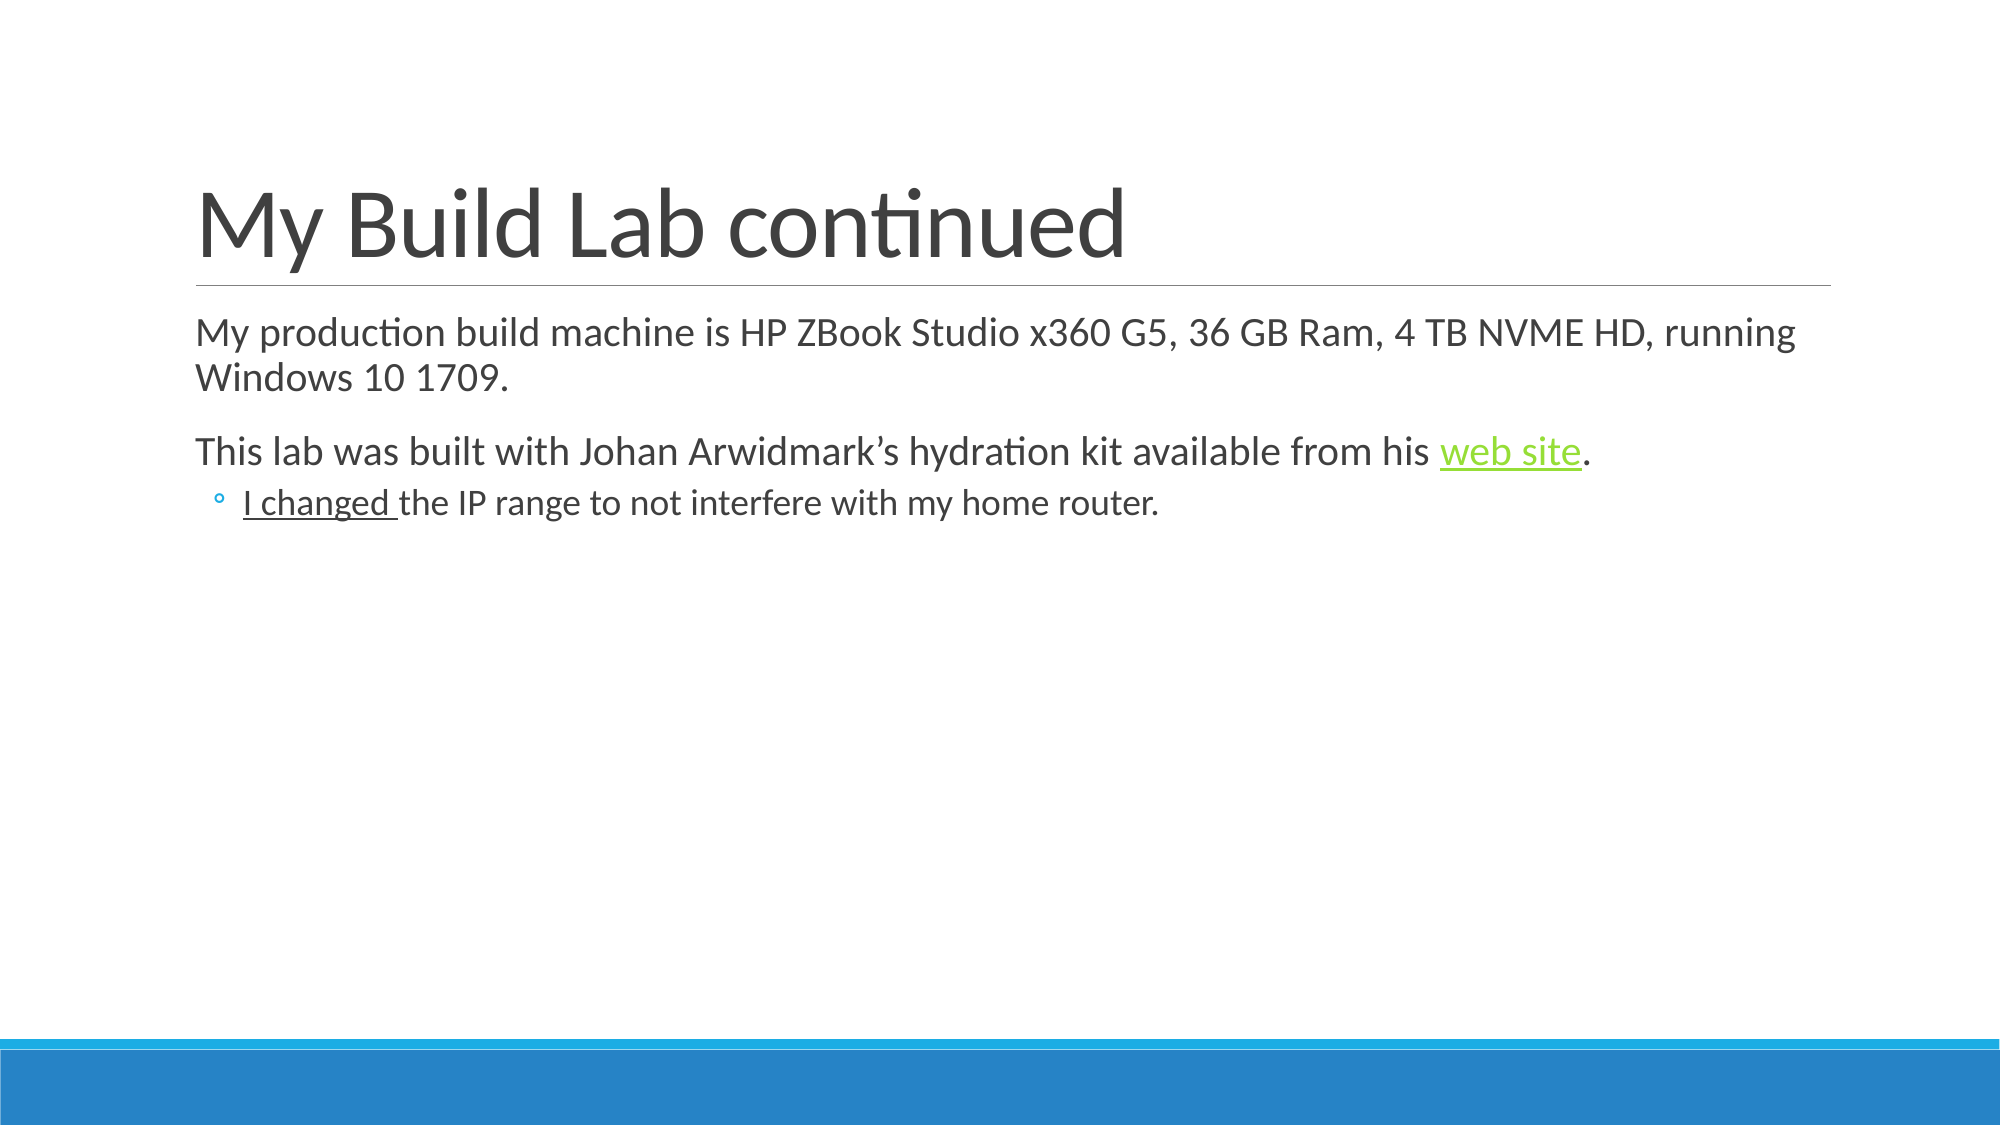

# My Build Lab continued
My production build machine is HP ZBook Studio x360 G5, 36 GB Ram, 4 TB NVME HD, running Windows 10 1709.
This lab was built with Johan Arwidmark’s hydration kit available from his web site.
I changed the IP range to not interfere with my home router.